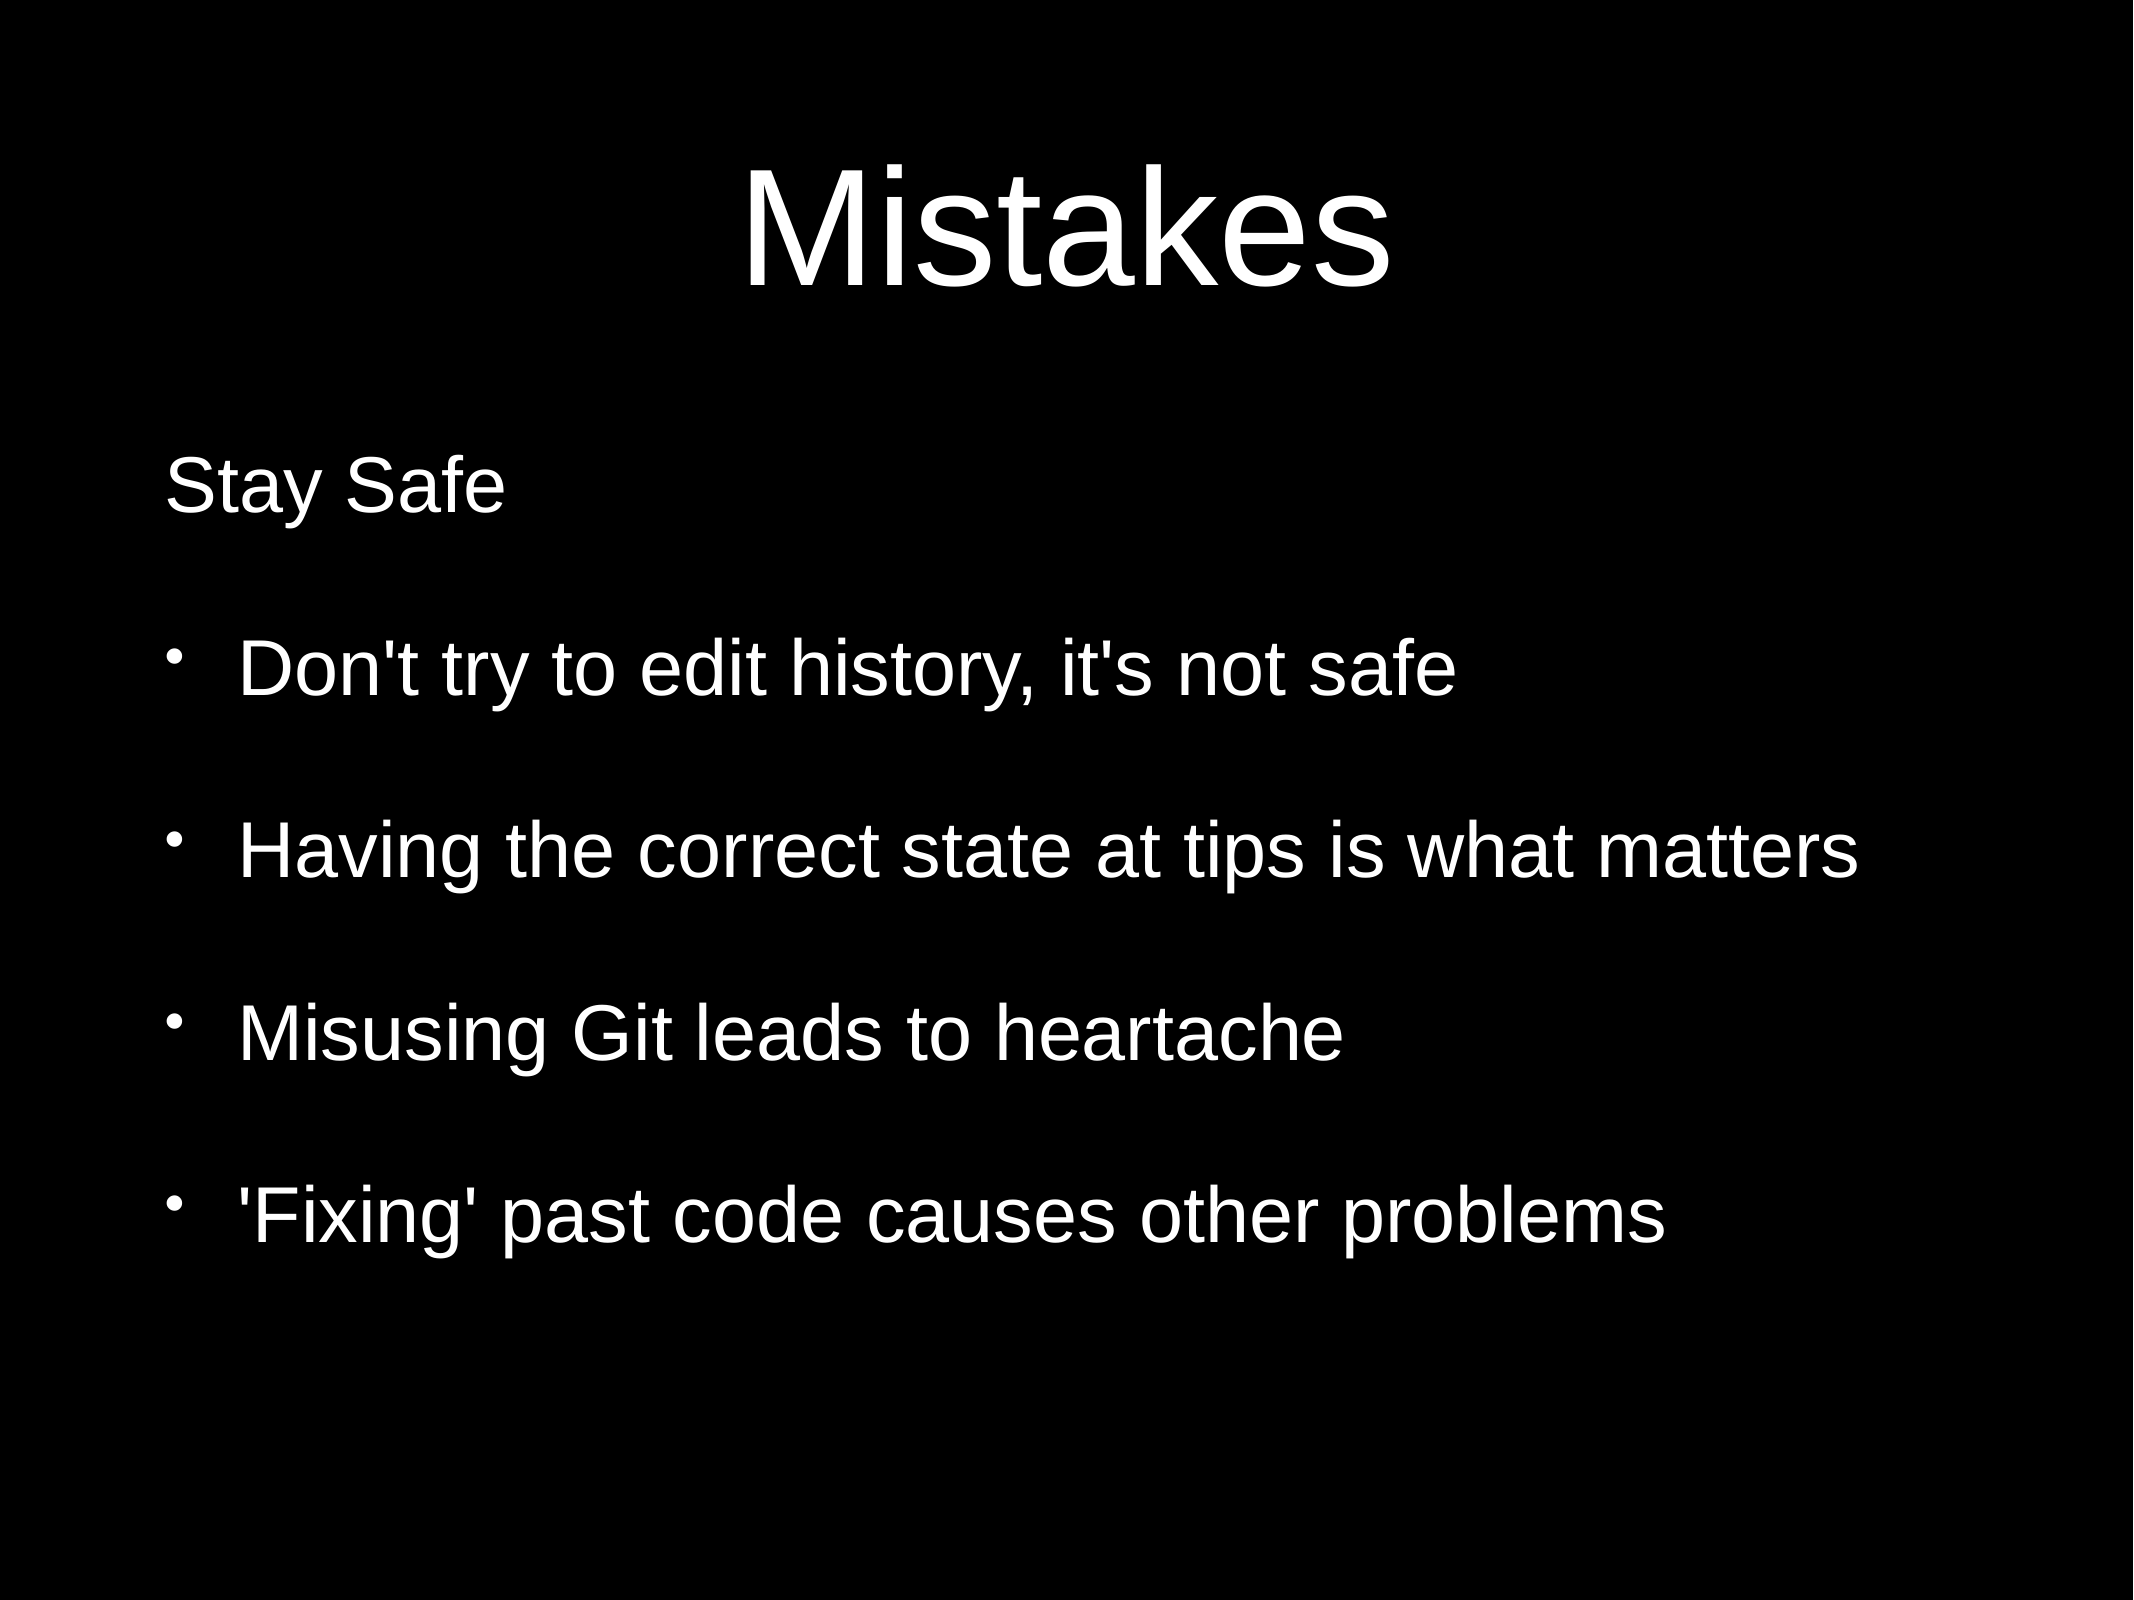

# Mistakes
Stay Safe
Don't try to edit history, it's not safe
Having the correct state at tips is what matters
Misusing Git leads to heartache
'Fixing' past code causes other problems